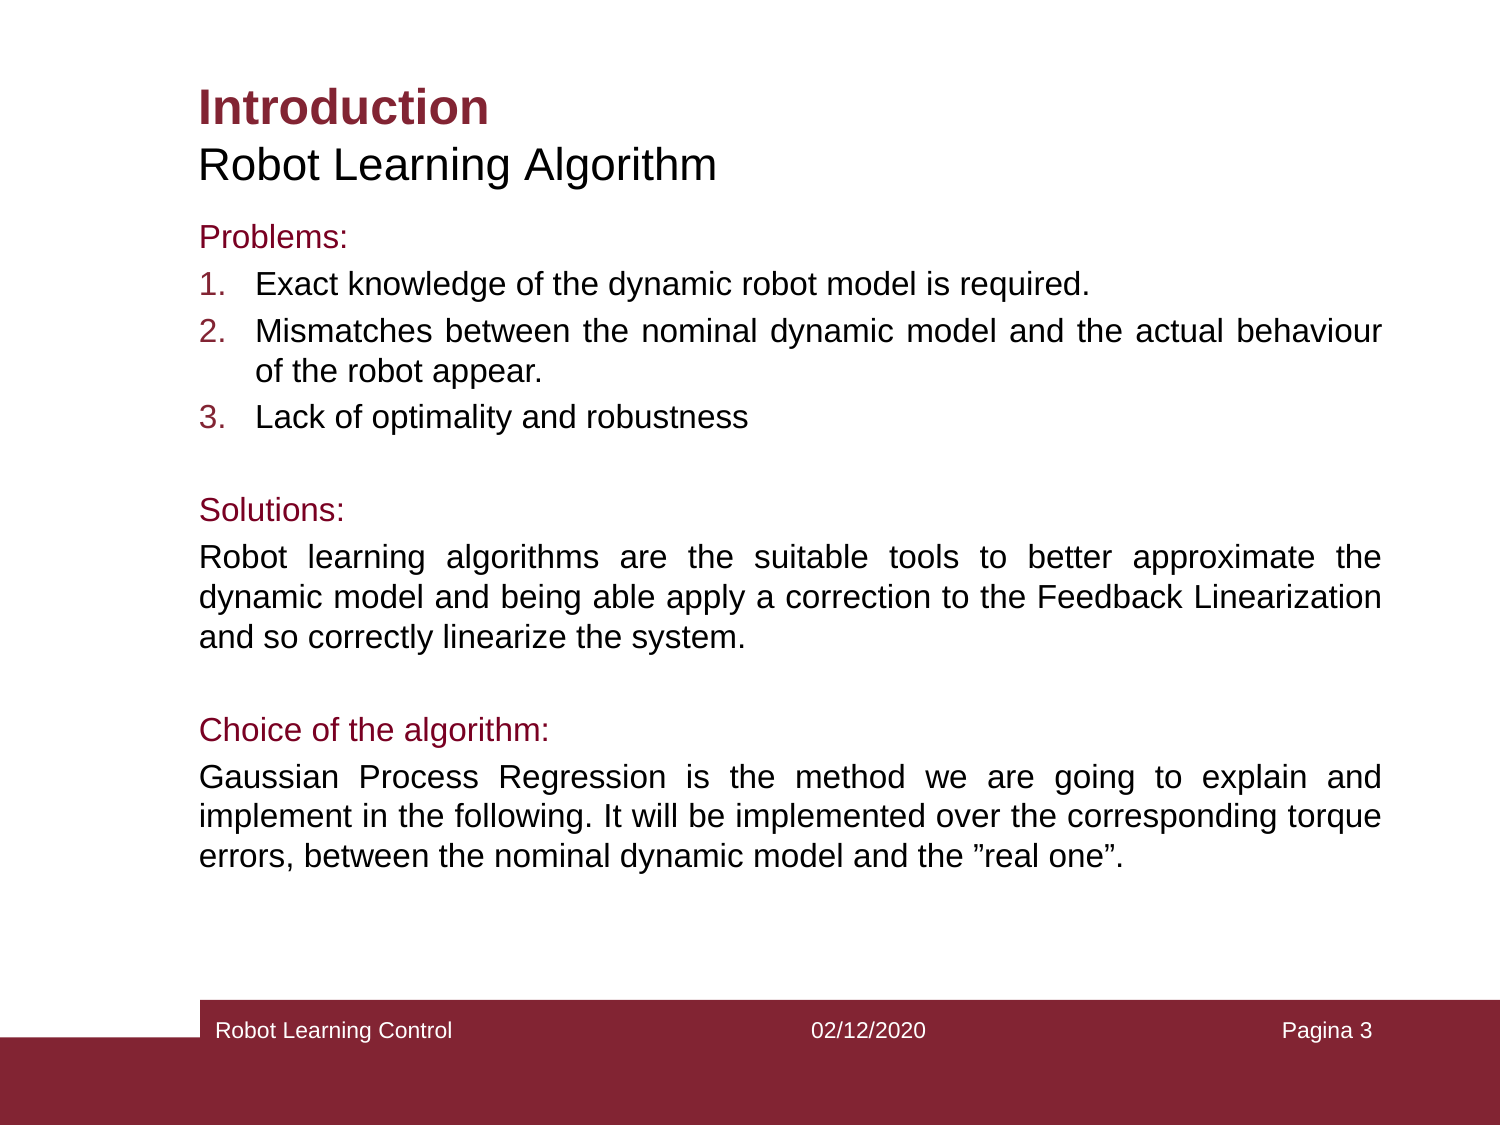

# Introduction
Robot Learning Algorithm
Problems:
Exact knowledge of the dynamic robot model is required.
Mismatches between the nominal dynamic model and the actual behaviour of the robot appear.
Lack of optimality and robustness

Solutions:
Robot learning algorithms are the suitable tools to better approximate the dynamic model and being able apply a correction to the Feedback Linearization and so correctly linearize the system.

Choice of the algorithm:
Gaussian Process Regression is the method we are going to explain and implement in the following. It will be implemented over the corresponding torque errors, between the nominal dynamic model and the ”real one”.

Robot Learning Control
02/12/2020
Pagina 3